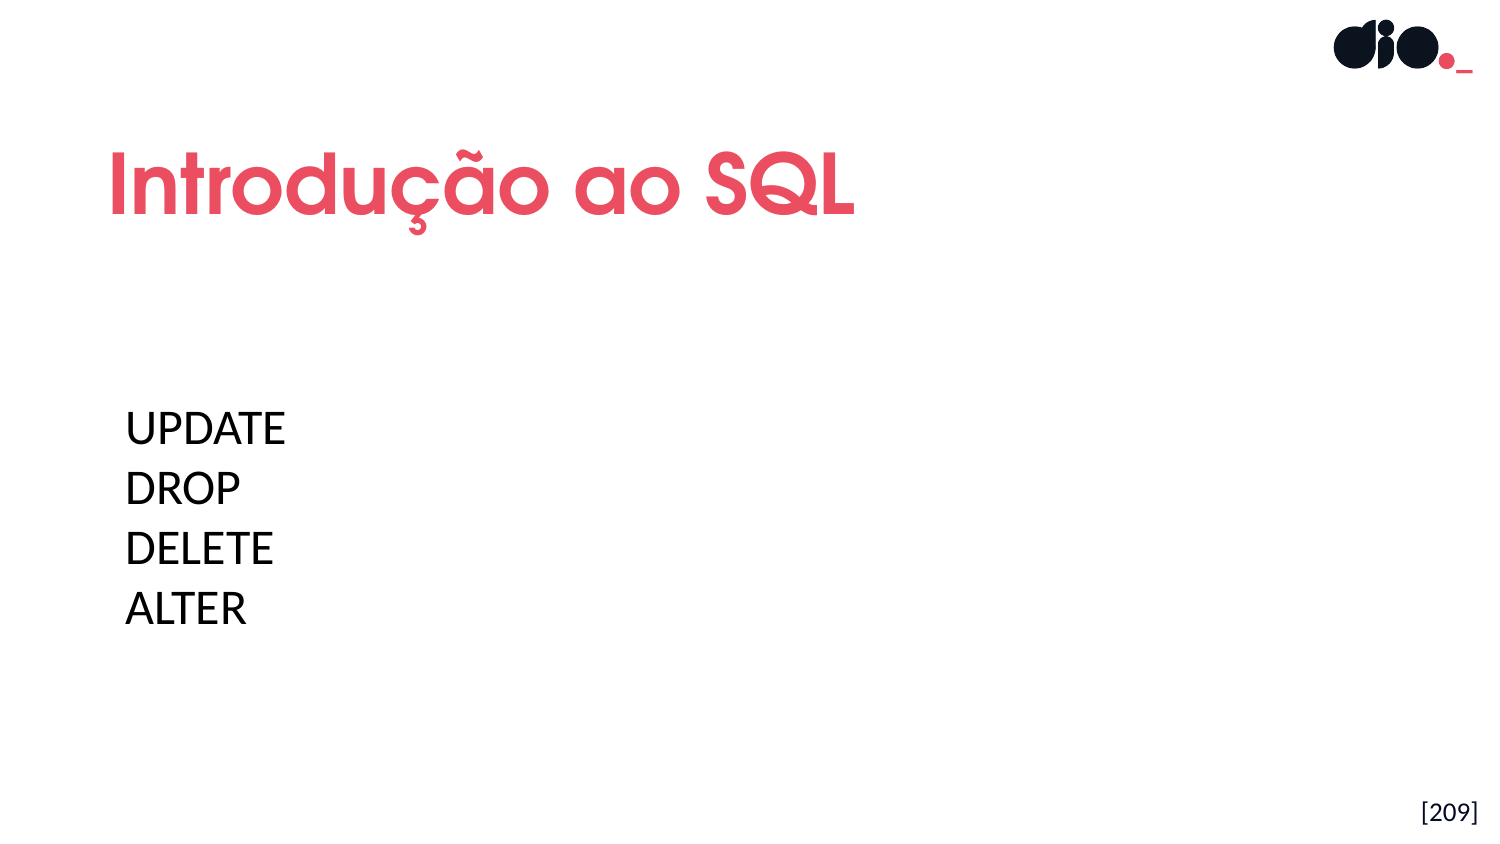

Introdução ao SQL
UPDATE
DROP
DELETE
ALTER
[209]